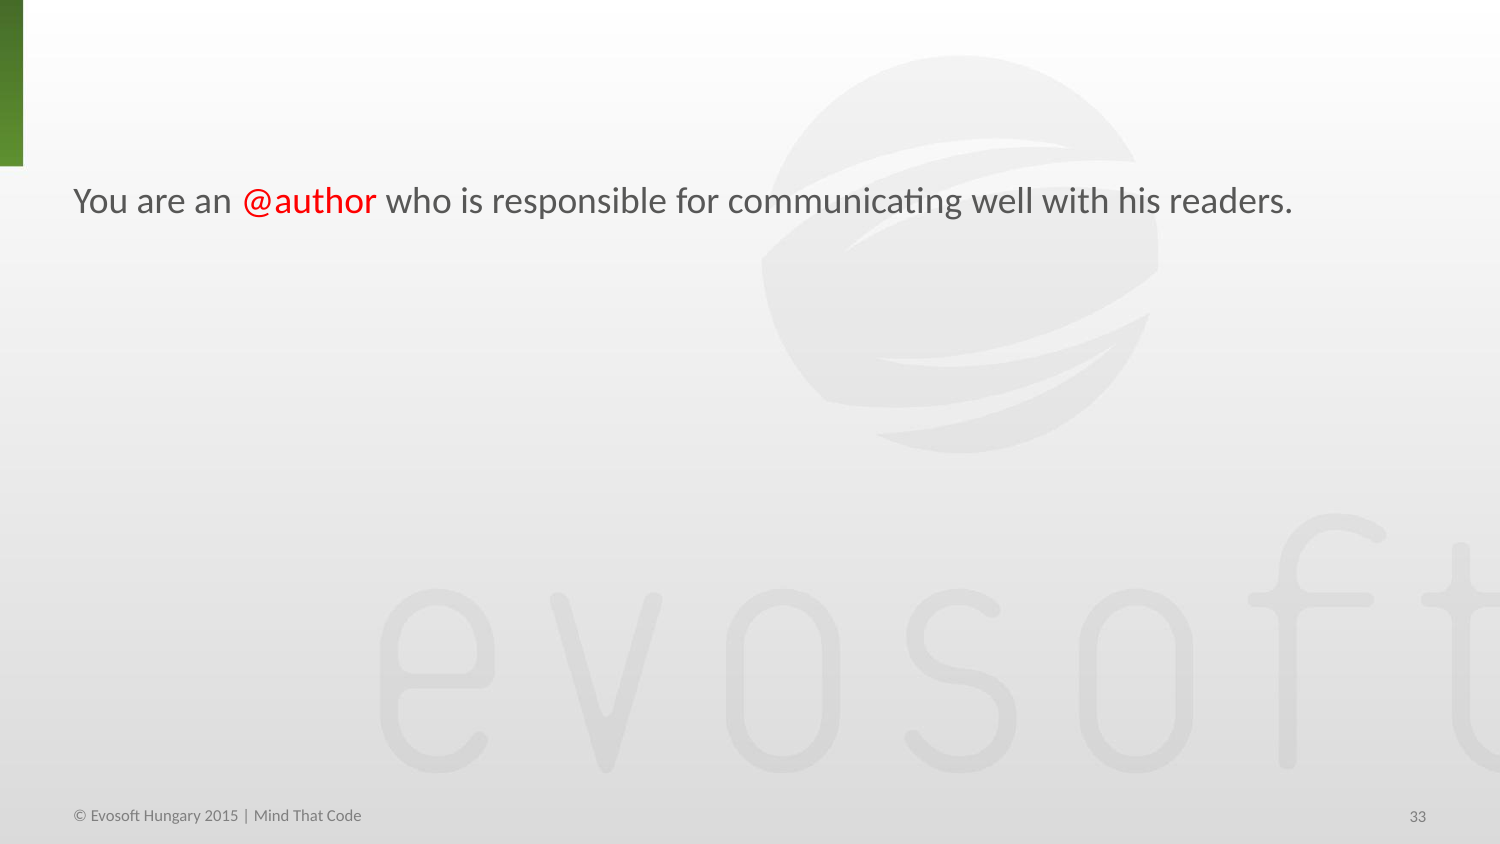

You are an @author who is responsible for communicating well with his readers.